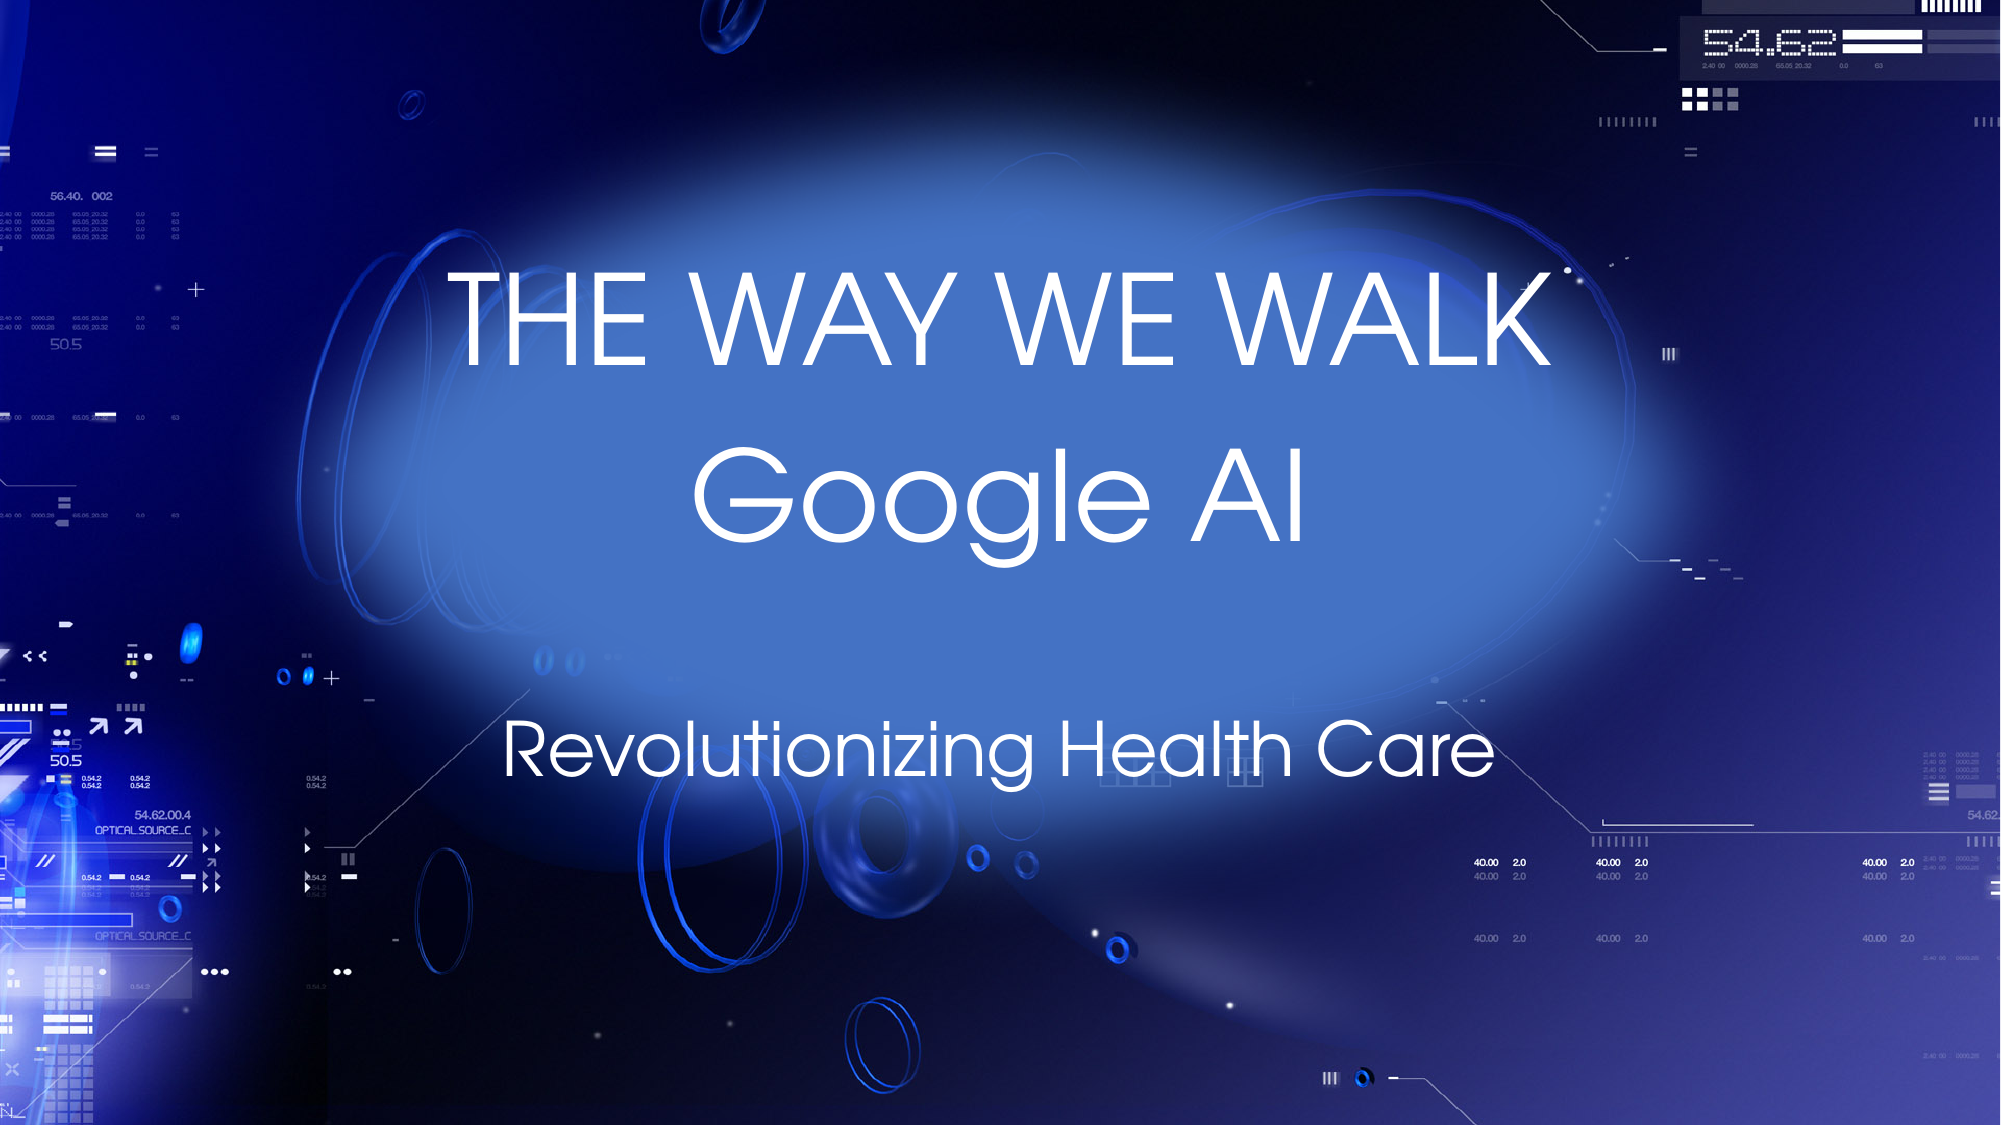

# THE WAY WE WALK Google AI
Revolutionizing Health Care